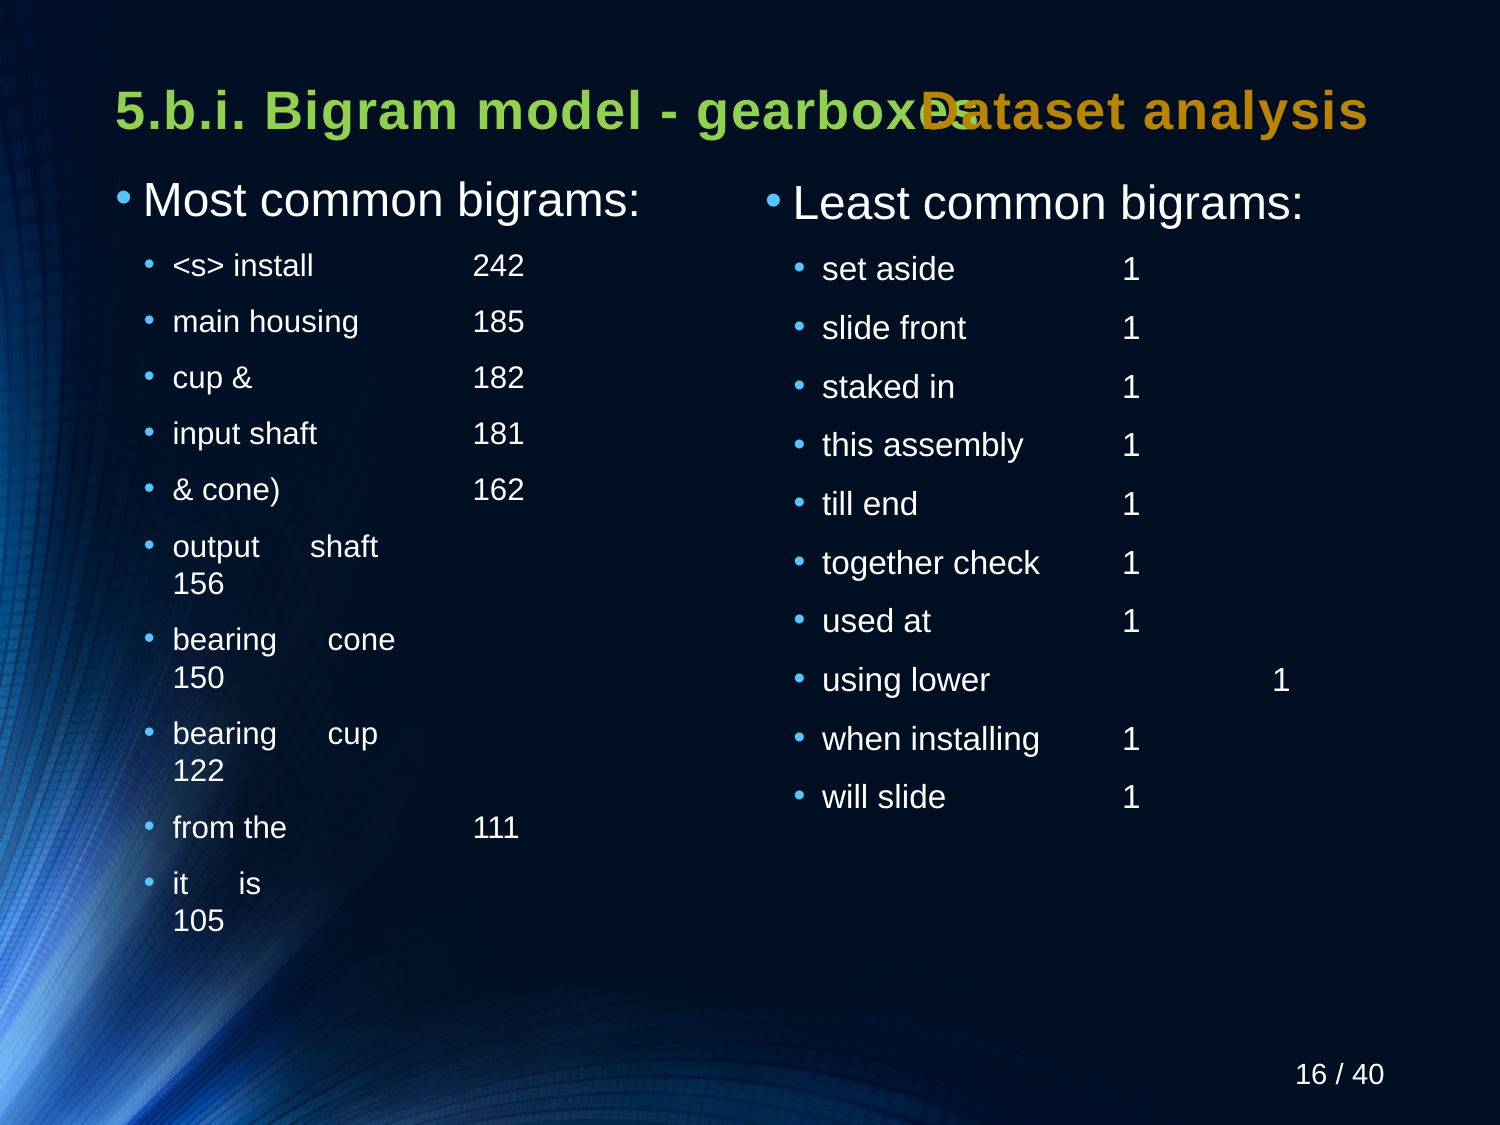

# 5.b.i. Bigram model - gearboxes
Dataset analysis
Most common bigrams:
<s> install		242
main housing	185
cup &		182
input shaft		181
& cone)		162
output shaft		156
bearing cone		150
bearing cup		122
from the		111
it is			105
Least common bigrams:
set aside		1
slide front		1
staked in		1
this assembly	1
till end		1
together check	1
used at		1
using lower		1
when installing	1
will slide		1

16 / 40